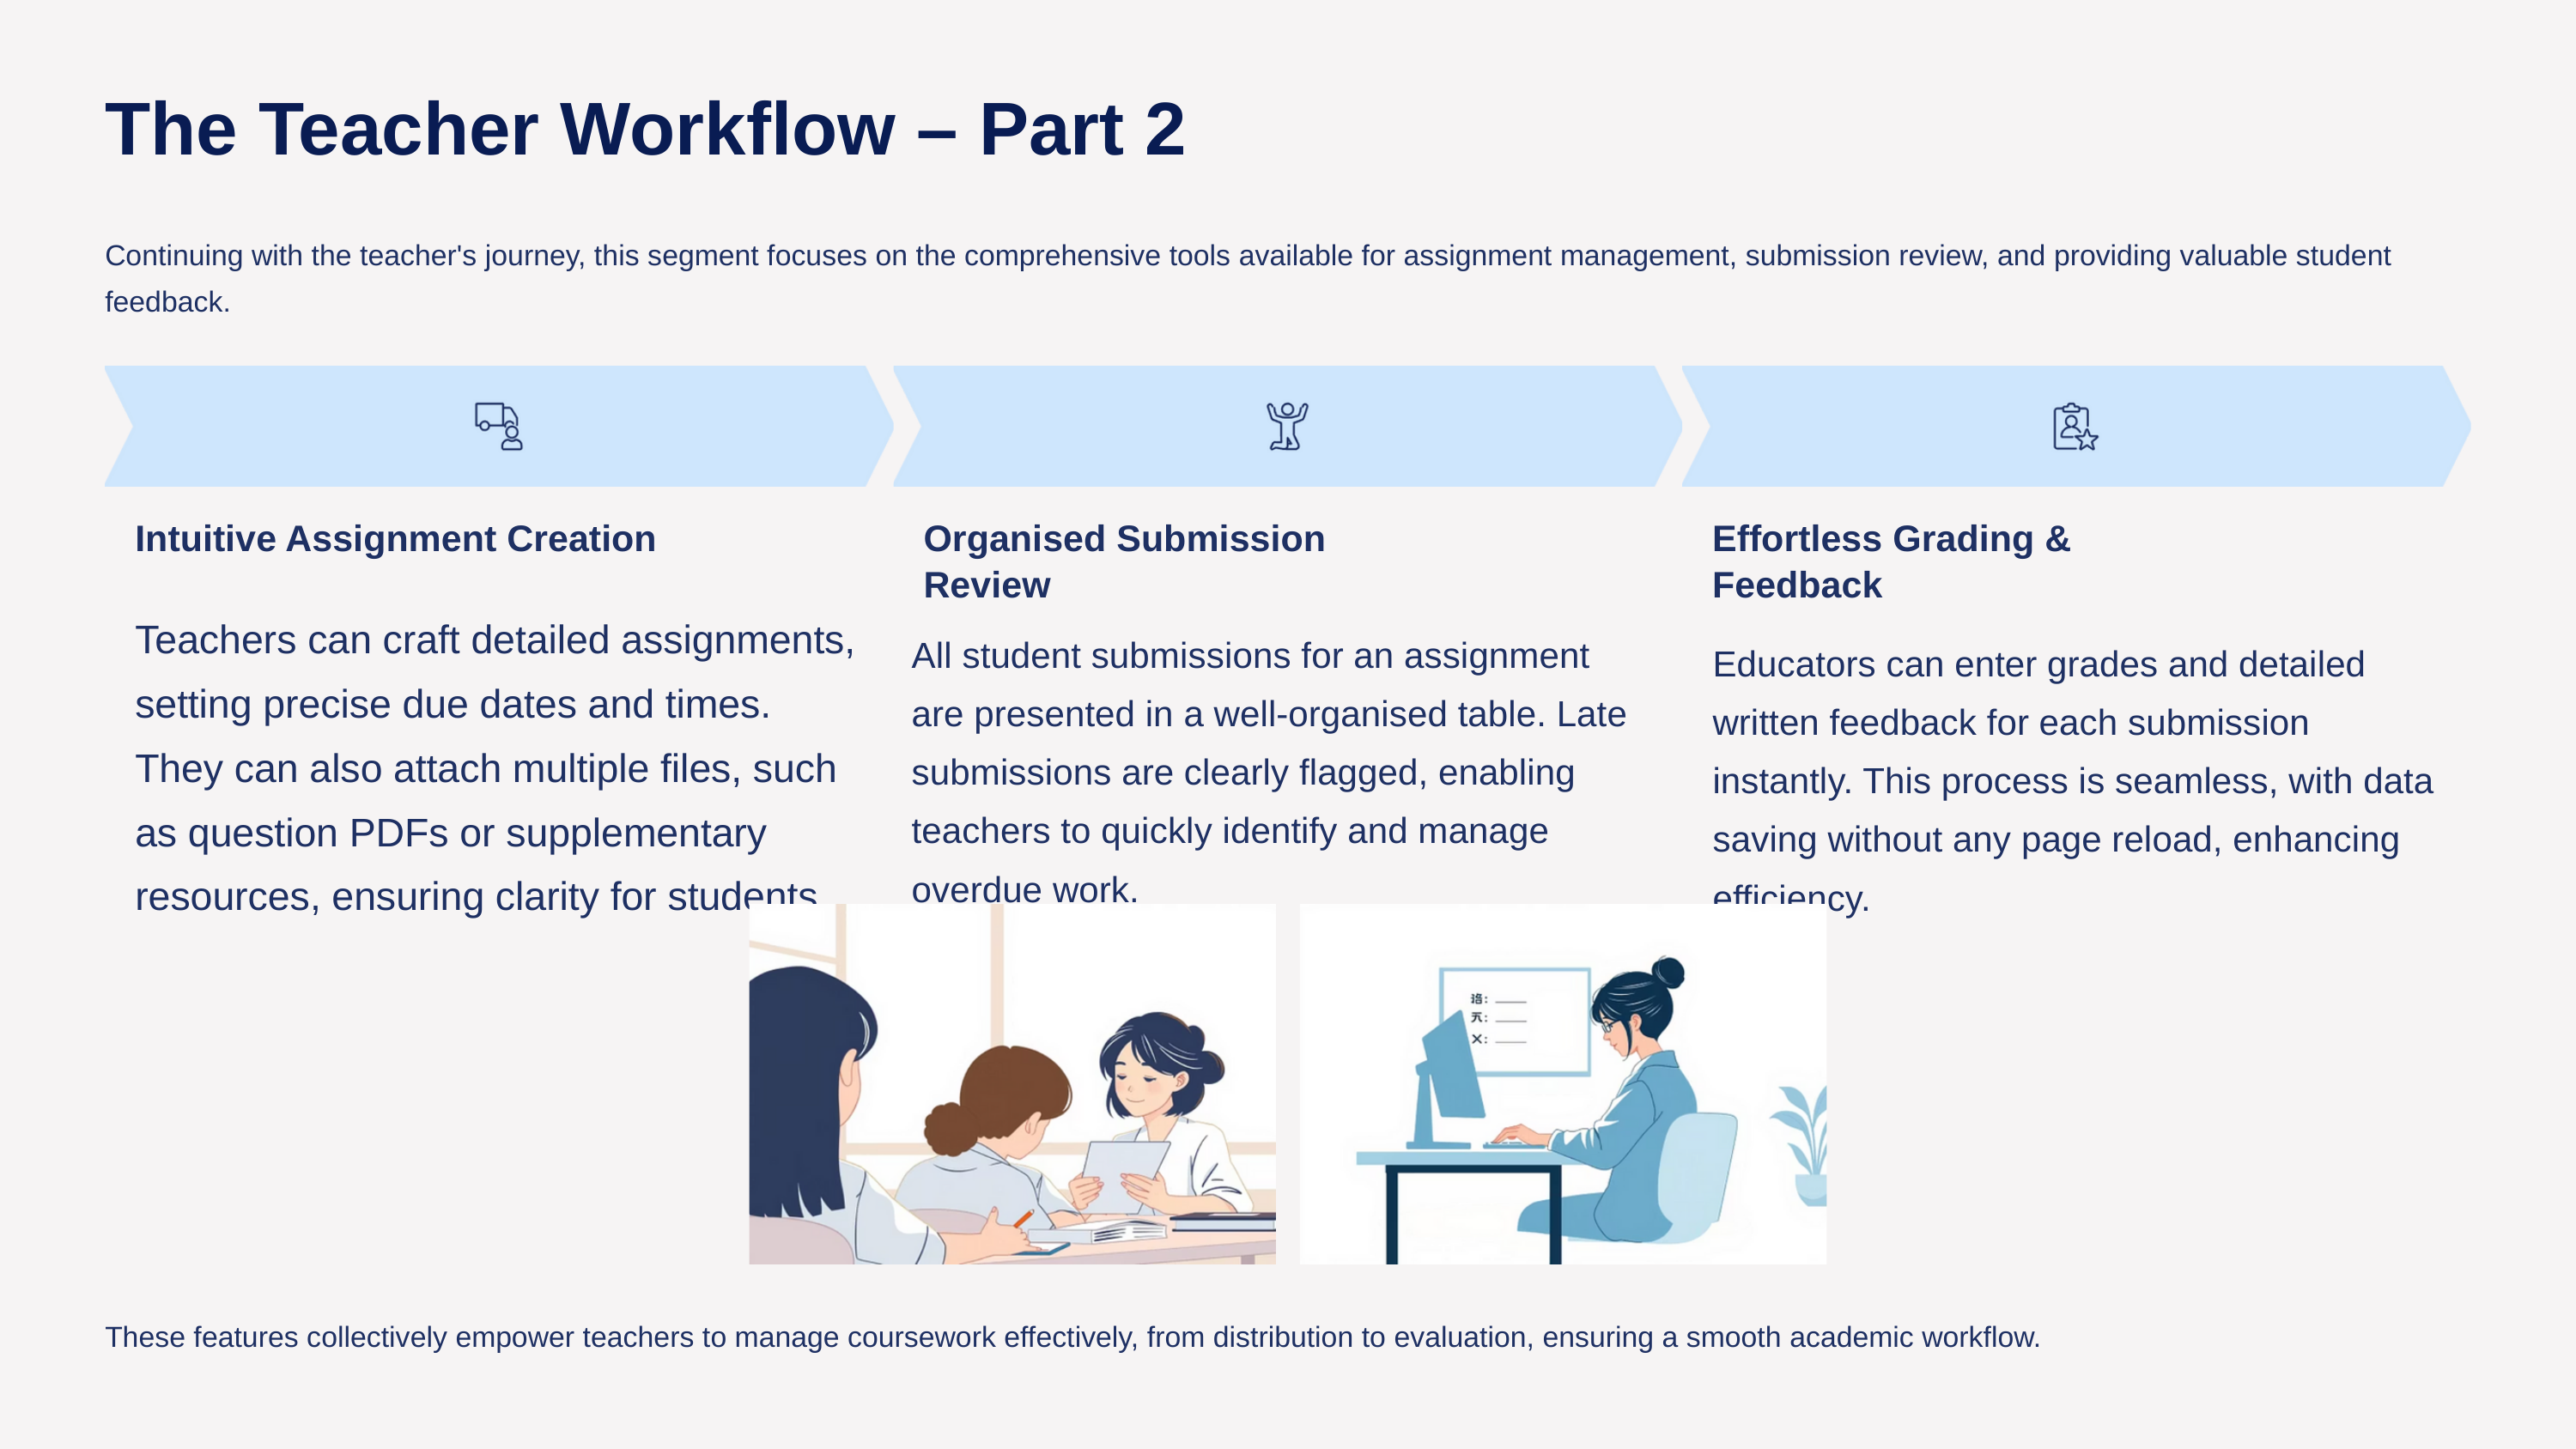

The Teacher Workflow – Part 2
Continuing with the teacher's journey, this segment focuses on the comprehensive tools available for assignment management, submission review, and providing valuable student feedback.

Intuitive Assignment Creation
Organised Submission Review
Effortless Grading & Feedback
Teachers can craft detailed assignments, setting precise due dates and times. They can also attach multiple files, such as question PDFs or supplementary resources, ensuring clarity for students.
All student submissions for an assignment are presented in a well-organised table. Late submissions are clearly flagged, enabling teachers to quickly identify and manage overdue work.
Educators can enter grades and detailed written feedback for each submission instantly. This process is seamless, with data saving without any page reload, enhancing efficiency.

These features collectively empower teachers to manage coursework effectively, from distribution to evaluation, ensuring a smooth academic workflow.